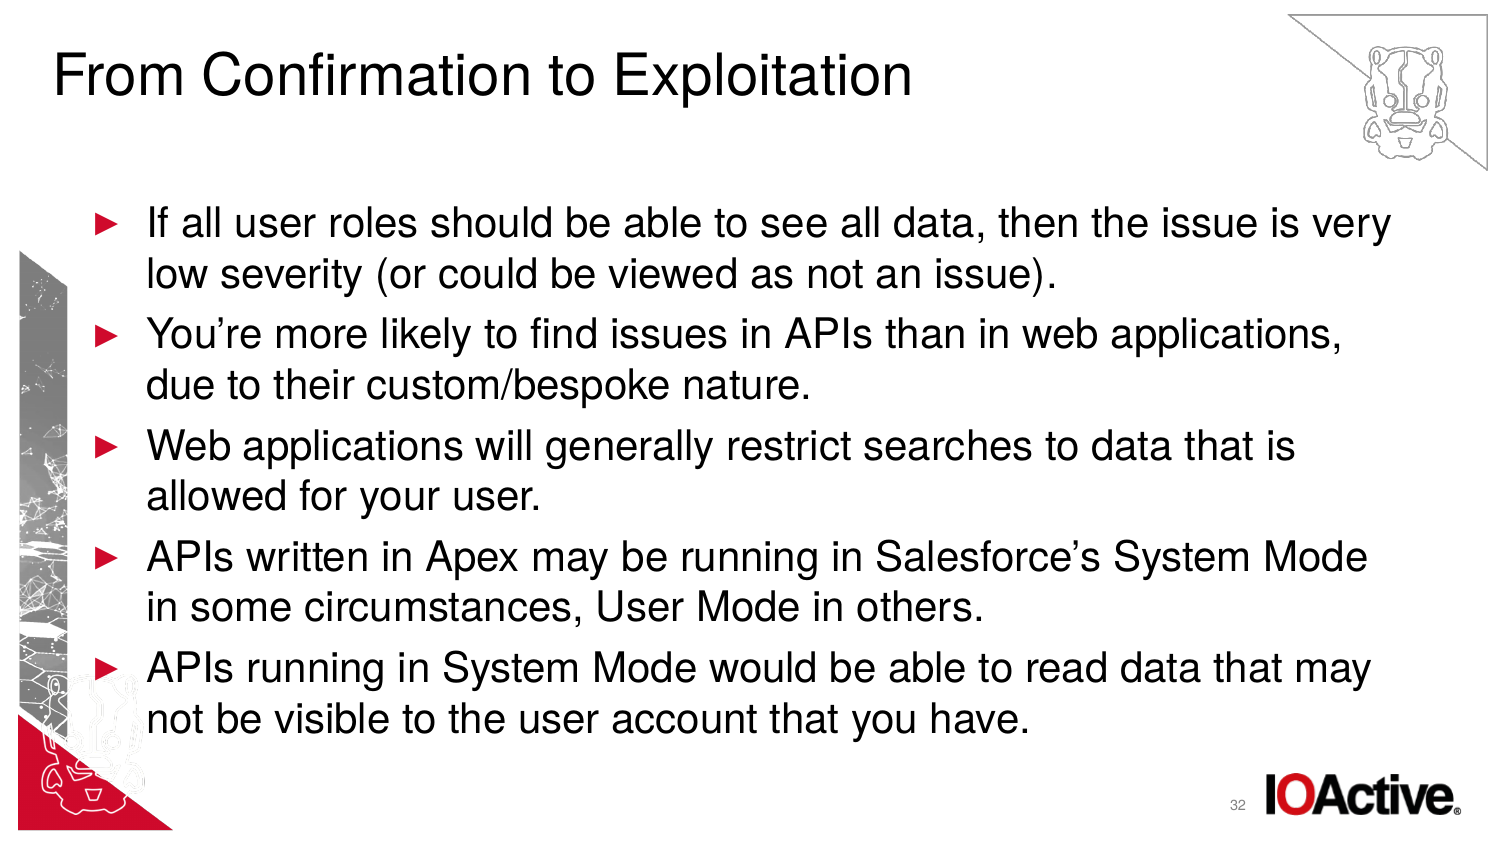

# From Confirmation to Exploitation
If all user roles should be able to see all data, then the issue is very low severity (or could be viewed as not an issue).
You’re more likely to find issues in APIs than in web applications, due to their custom/bespoke nature.
Web applications will generally restrict searches to data that is allowed for your user.
APIs written in Apex may be running in Salesforce’s System Mode in some circumstances, User Mode in others.
APIs running in System Mode would be able to read data that may not be visible to the user account that you have.